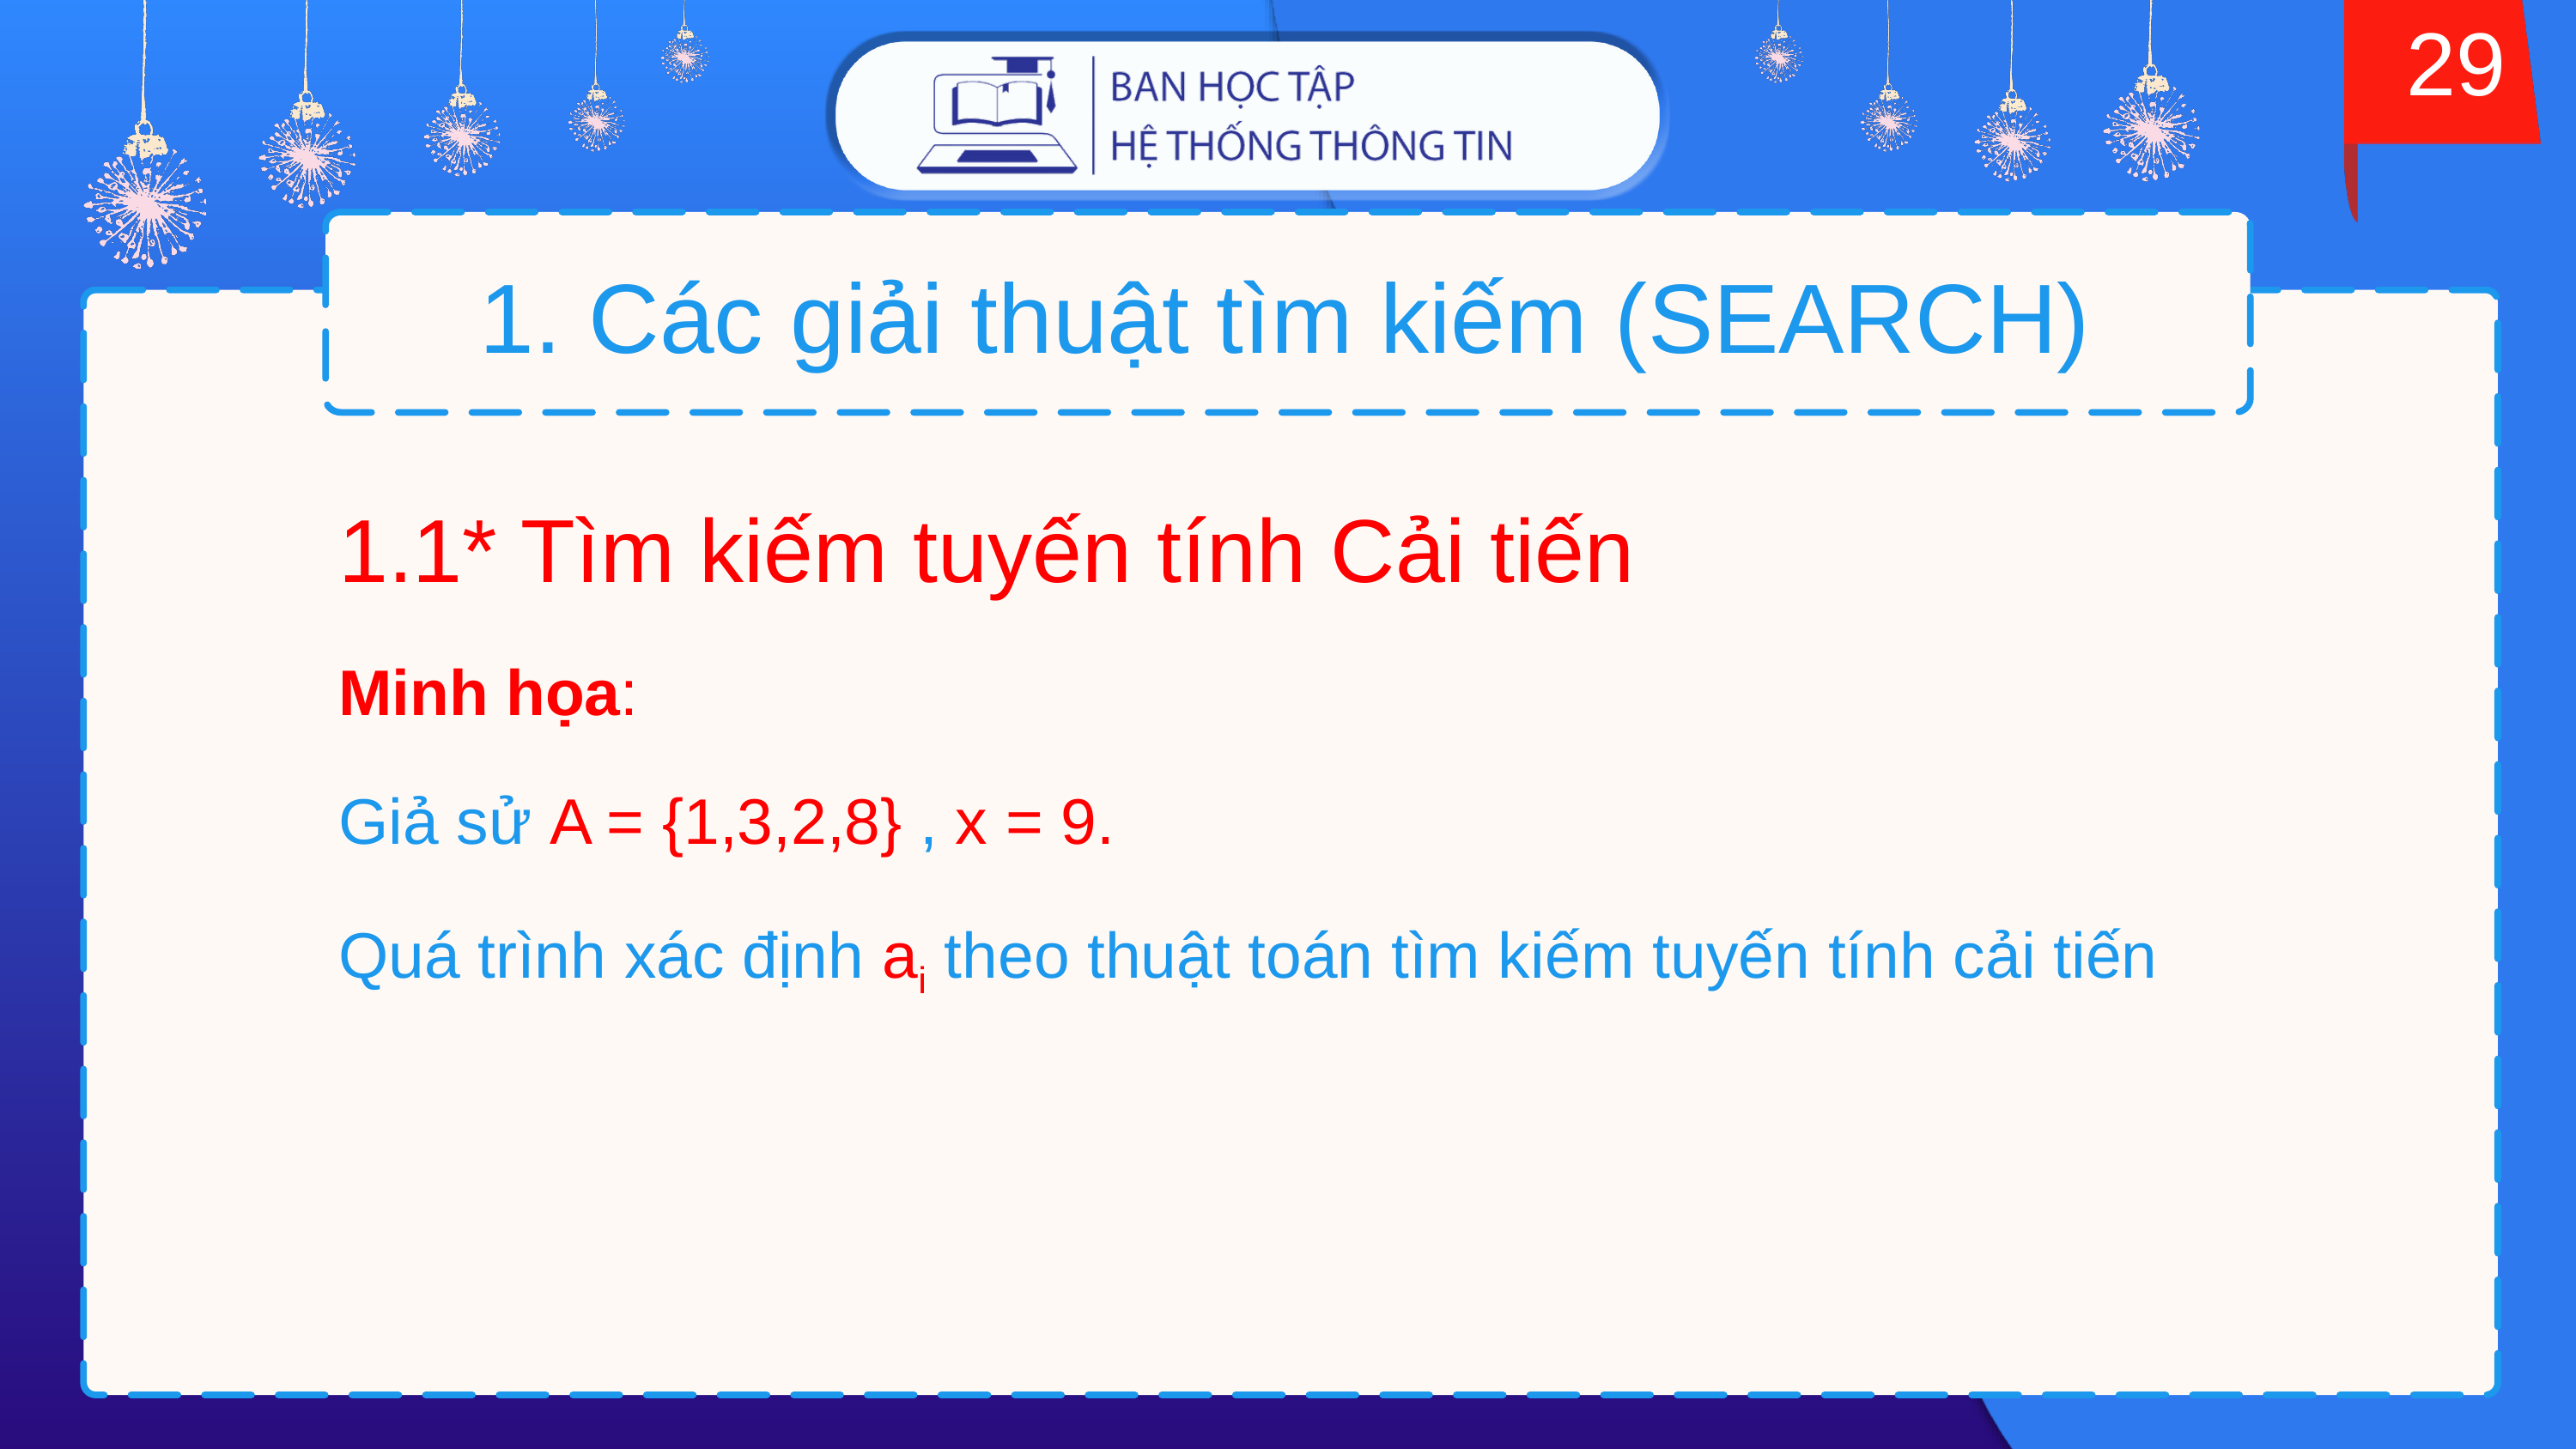

29

# 1. Các giải thuật tìm kiếm (SEARCH)

1.1* Tìm kiếm tuyến tính Cải tiến
Minh họa:
Giả sử A = {1,3,2,8} , x = 9.
Quá trình xác định ai theo thuật toán tìm kiếm tuyến tính cải tiến